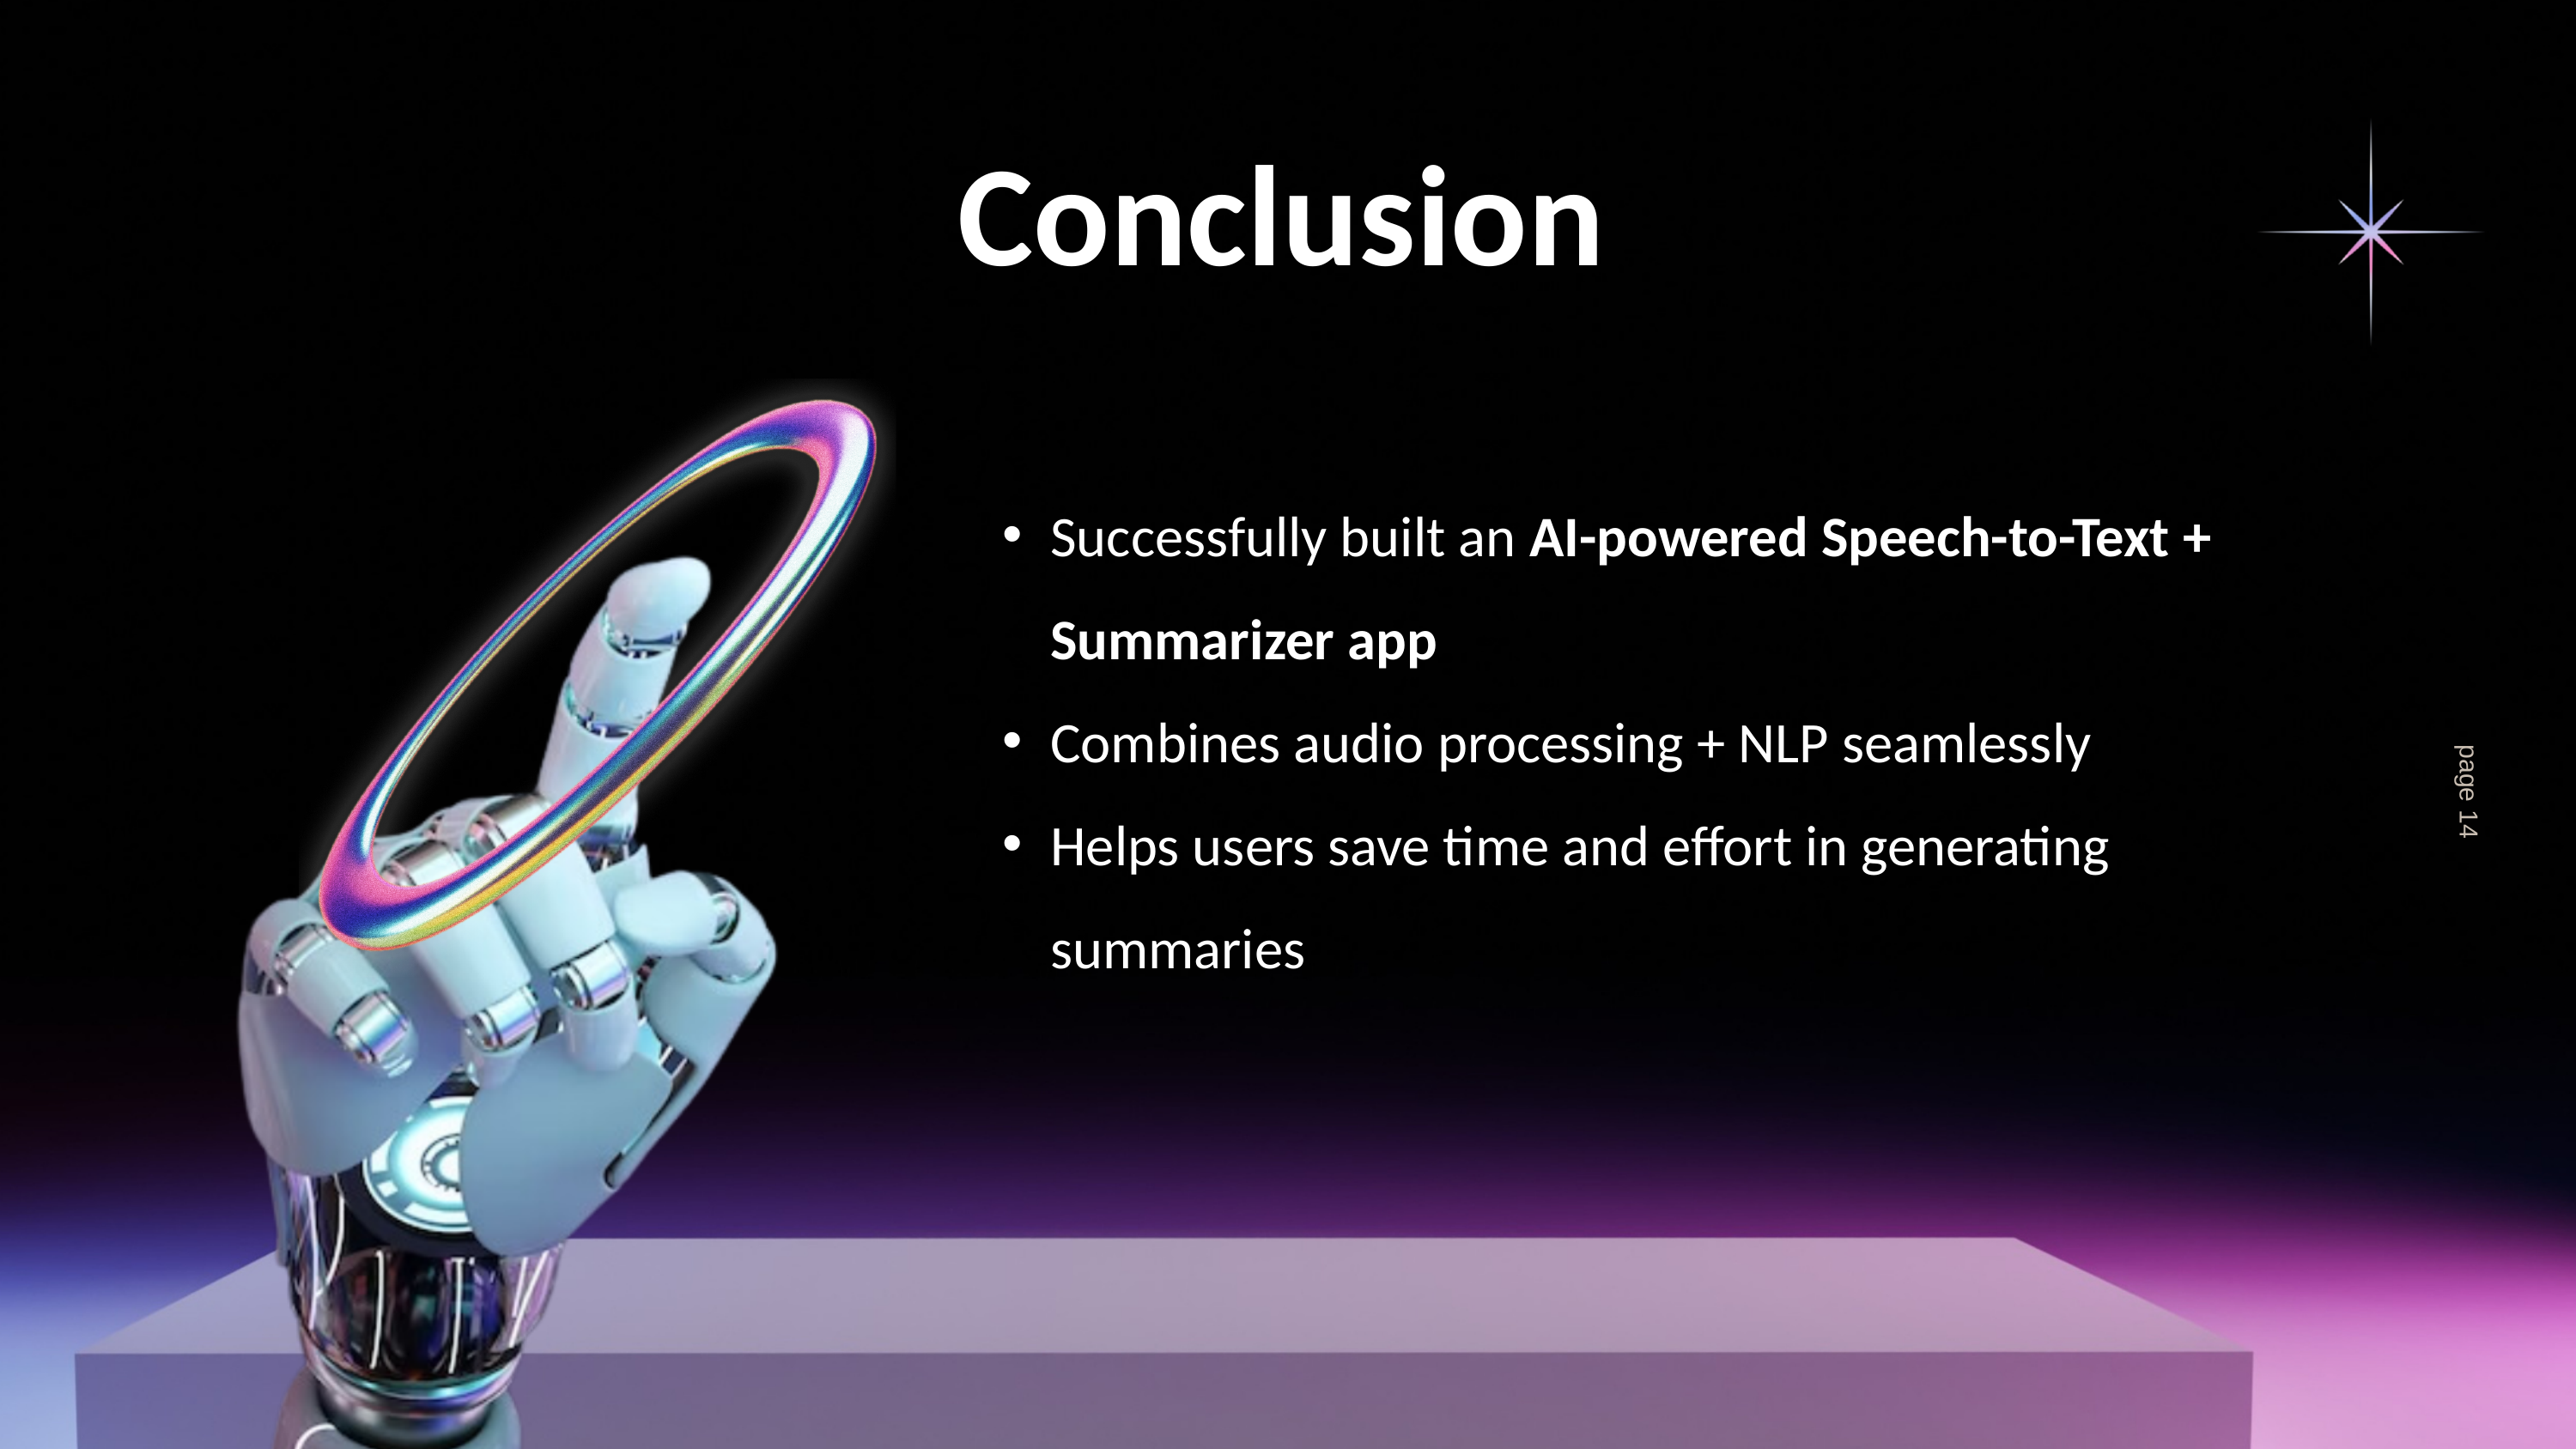

Conclusion

Successfully built an AI-powered Speech-to-Text + Summarizer app
Combines audio processing + NLP seamlessly
Helps users save time and effort in generating summaries

page 14